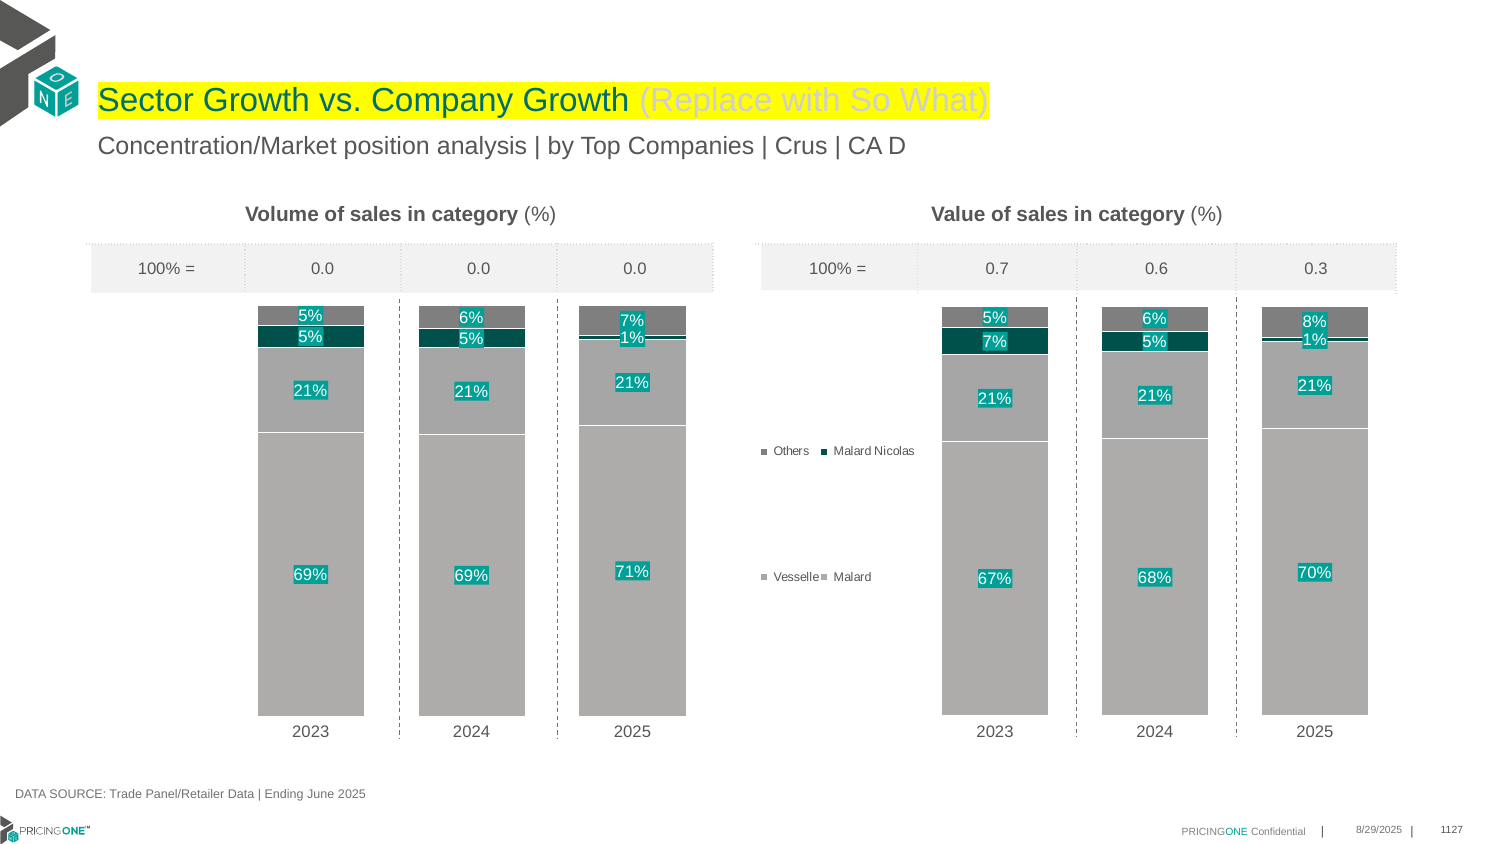

# Sector Growth vs. Company Growth (Replace with So What)
Concentration/Market position analysis | by Top Companies | Crus | CA D
| Volume of sales in category (%) |  |  |  |
| --- | --- | --- | --- |
| 100% = | 0.0 | 0.0 | 0.0 |
| Value of sales in category (%) |  |  |  |
| --- | --- | --- | --- |
| 100% = | 0.7 | 0.6 | 0.3 |

### Chart

| Category | Malard | Vesselle | Malard Nicolas | Others |
|---|---|---|---|---|
| 2023 | 0.690376099994395 | 0.20716327560114342 | 0.05408889636231153 | 0.048371728042150106 |
| 2024 | 0.6862476339664513 | 0.21016904901768815 | 0.04634162260949024 | 0.05724169440637034 |
| 2025 | 0.7077338129496403 | 0.2092326139088729 | 0.010341726618705036 | 0.07269184652278177 |

### Chart

| Category | Malard | Vesselle | Malard Nicolas | Others |
|---|---|---|---|---|
| 2023 | 0.6697723858303799 | 0.2112072715882527 | 0.06688196430332315 | 0.05213837827804429 |
| 2024 | 0.6764487260990758 | 0.21214566319461425 | 0.04983617780820578 | 0.06156943289810422 |
| 2025 | 0.7002852015399393 | 0.2120432493614613 | 0.012059631695348162 | 0.07561191740325114 |
DATA SOURCE: Trade Panel/Retailer Data | Ending June 2025

8/29/2025
1127